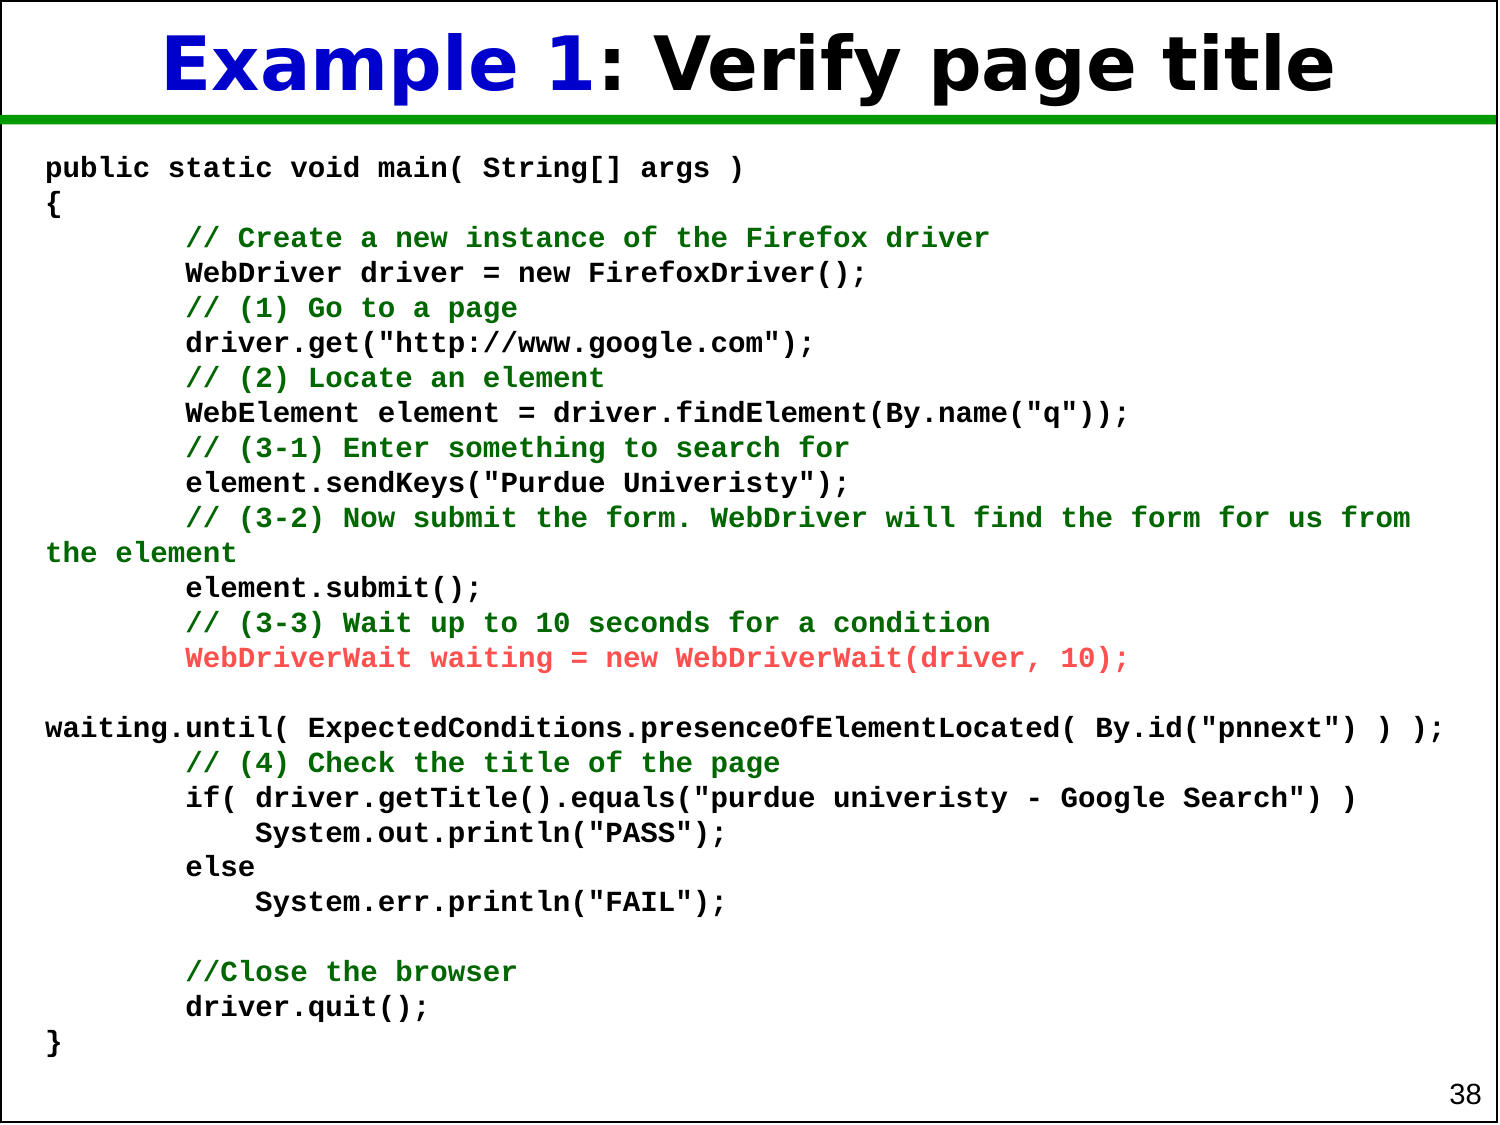

# Example 1: Verify page title
public static void main( String[] args )
{
        // Create a new instance of the Firefox driver
        WebDriver driver = new FirefoxDriver();
        // (1) Go to a page
        driver.get("http://www.google.com");
        // (2) Locate an element
        WebElement element = driver.findElement(By.name("q"));
        // (3-1) Enter something to search for
        element.sendKeys("Purdue Univeristy");
        // (3-2) Now submit the form. WebDriver will find the form for us from the element
        element.submit();
        // (3-3) Wait up to 10 seconds for a condition
        WebDriverWait waiting = new WebDriverWait(driver, 10);
        waiting.until( ExpectedConditions.presenceOfElementLocated( By.id("pnnext") ) );
        // (4) Check the title of the page
        if( driver.getTitle().equals("purdue univeristy - Google Search") )
            System.out.println("PASS");
        else
            System.err.println("FAIL");

        //Close the browser
        driver.quit();
}
38